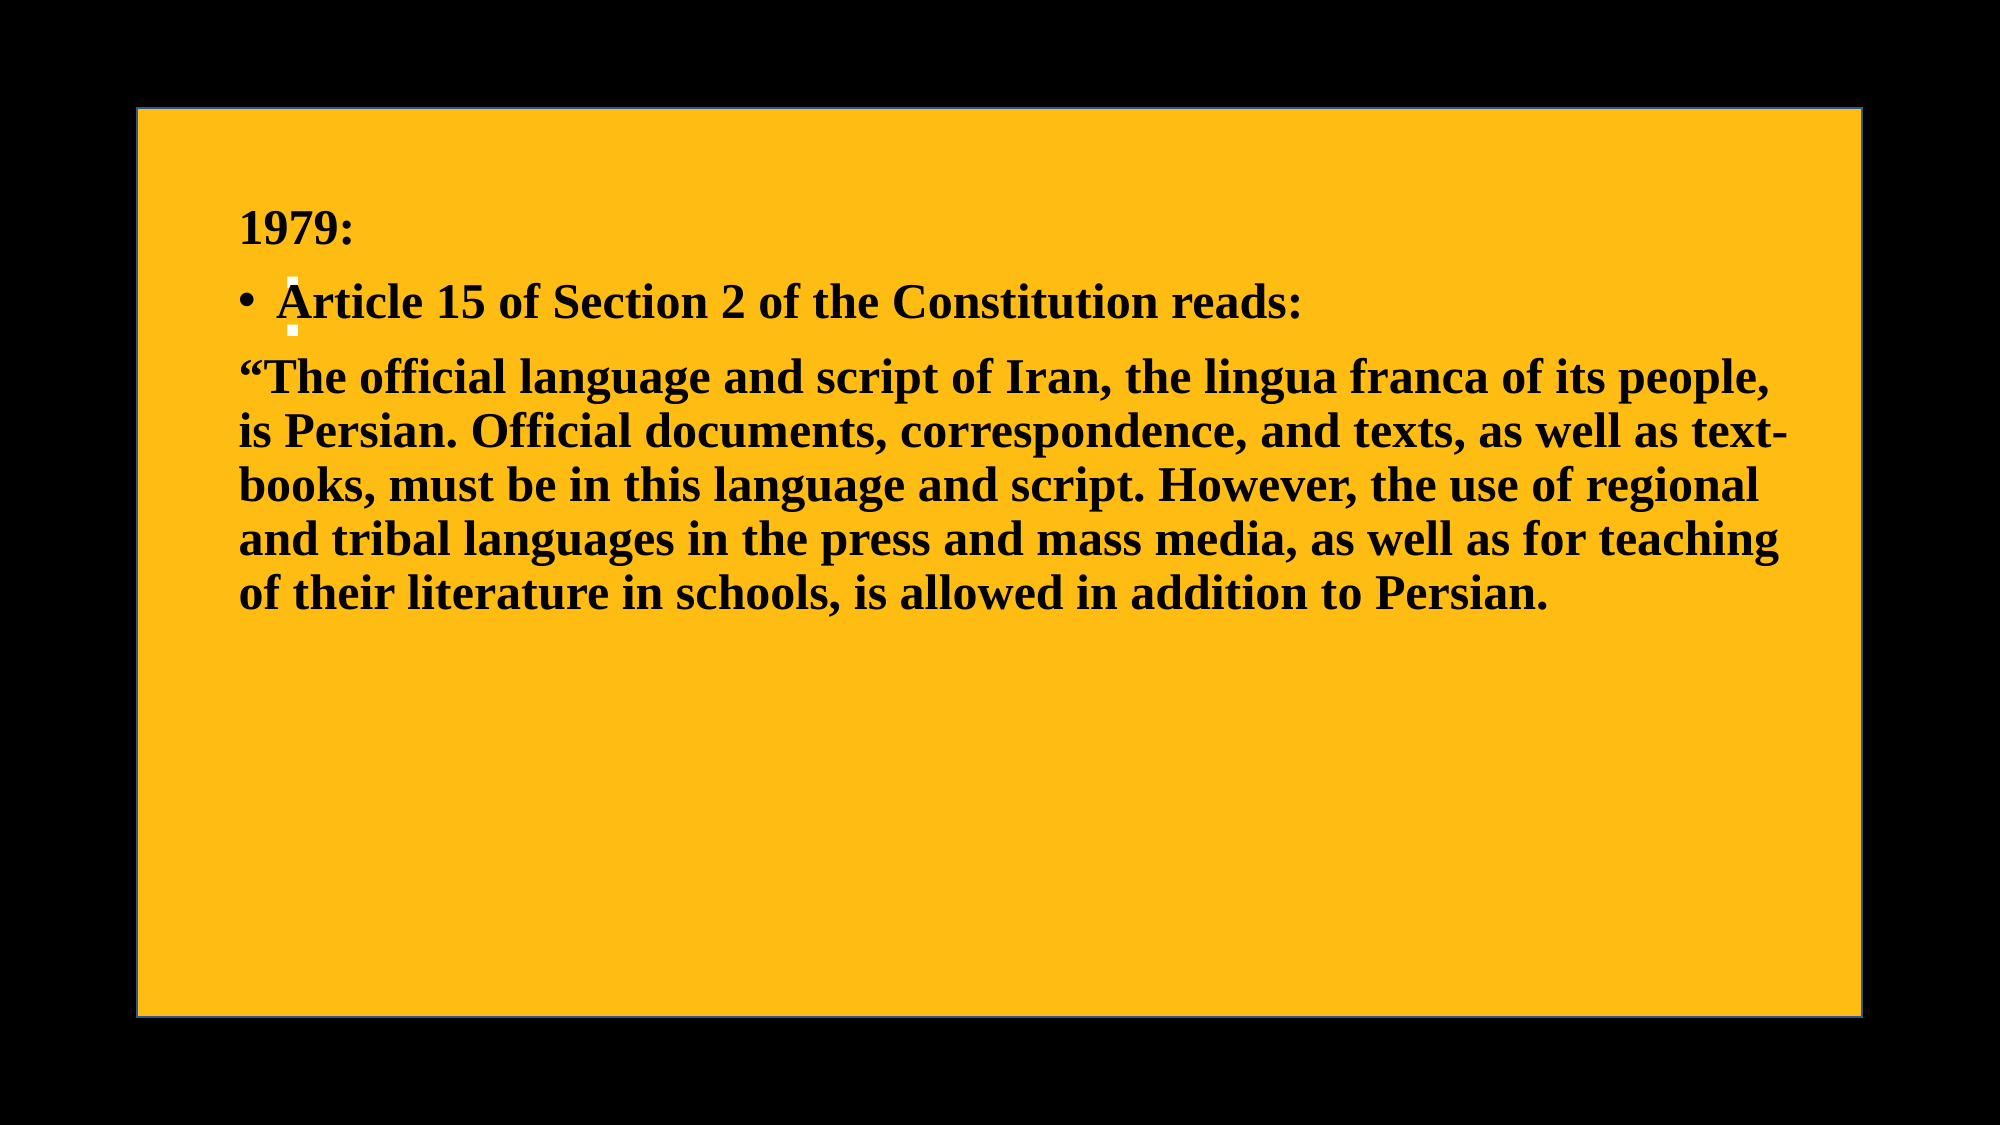

1979:
Article 15 of Section 2 of the Constitution reads:
“The official language and script of Iran, the lingua franca of its people, is Persian. Official documents, correspondence, and texts, as well as text-books, must be in this language and script. However, the use of regional and tribal languages in the press and mass media, as well as for teaching of their literature in schools, is allowed in addition to Persian.

# :